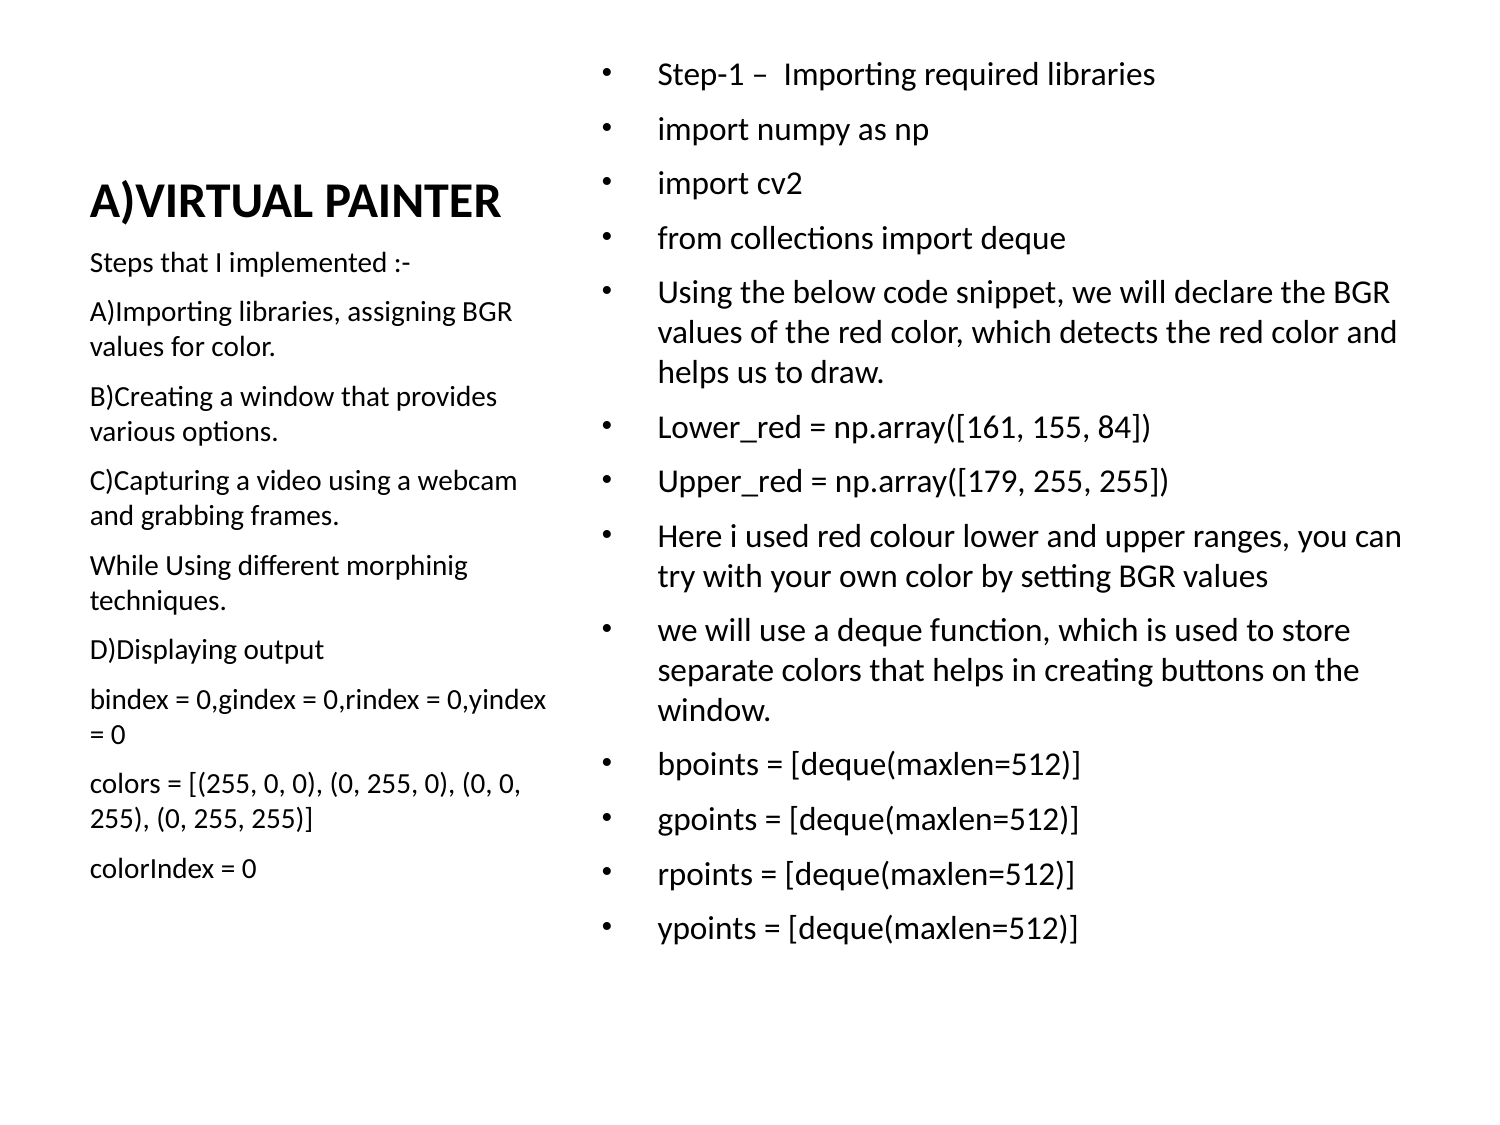

# A)VIRTUAL PAINTER
Step-1 –  Importing required libraries
import numpy as np
import cv2
from collections import deque
Using the below code snippet, we will declare the BGR values of the red color, which detects the red color and helps us to draw.
Lower_red = np.array([161, 155, 84])
Upper_red = np.array([179, 255, 255])
Here i used red colour lower and upper ranges, you can try with your own color by setting BGR values
we will use a deque function, which is used to store separate colors that helps in creating buttons on the window.
bpoints = [deque(maxlen=512)]
gpoints = [deque(maxlen=512)]
rpoints = [deque(maxlen=512)]
ypoints = [deque(maxlen=512)]

Steps that I implemented :-
A)Importing libraries, assigning BGR values for color.
B)Creating a window that provides various options.
C)Capturing a video using a webcam and grabbing frames.
While Using different morphinig techniques.
D)Displaying output
bindex = 0,gindex = 0,rindex = 0,yindex = 0
colors = [(255, 0, 0), (0, 255, 0), (0, 0, 255), (0, 255, 255)]
colorIndex = 0